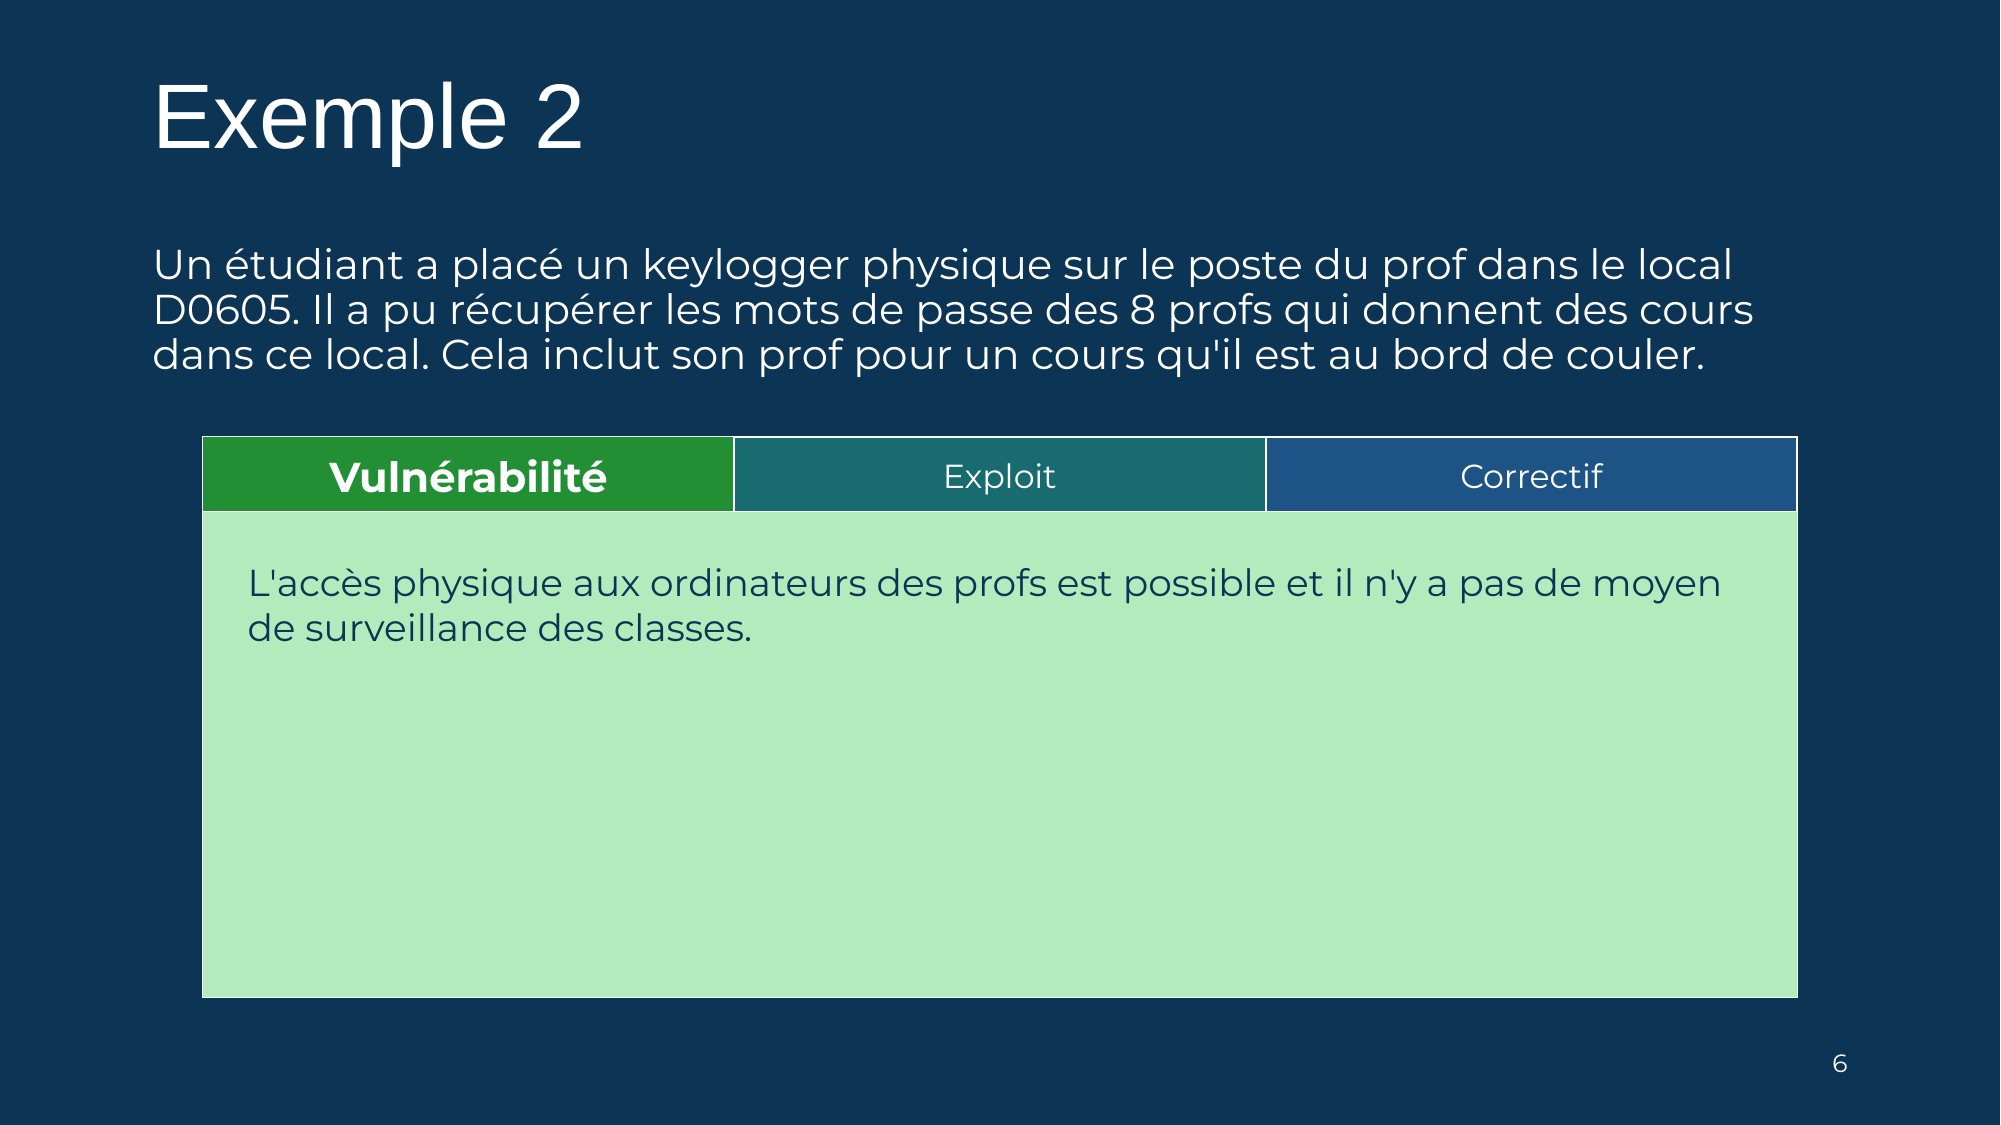

# Exemple 2
Un étudiant a placé un keylogger physique sur le poste du prof dans le local D0605. Il a pu récupérer les mots de passe des 8 profs qui donnent des cours dans ce local. Cela inclut son prof pour un cours qu'il est au bord de couler.
Vulnérabilité
Exploit
Correctif

L'accès physique aux ordinateurs des profs est possible et il n'y a pas de moyen de surveillance des classes.
6